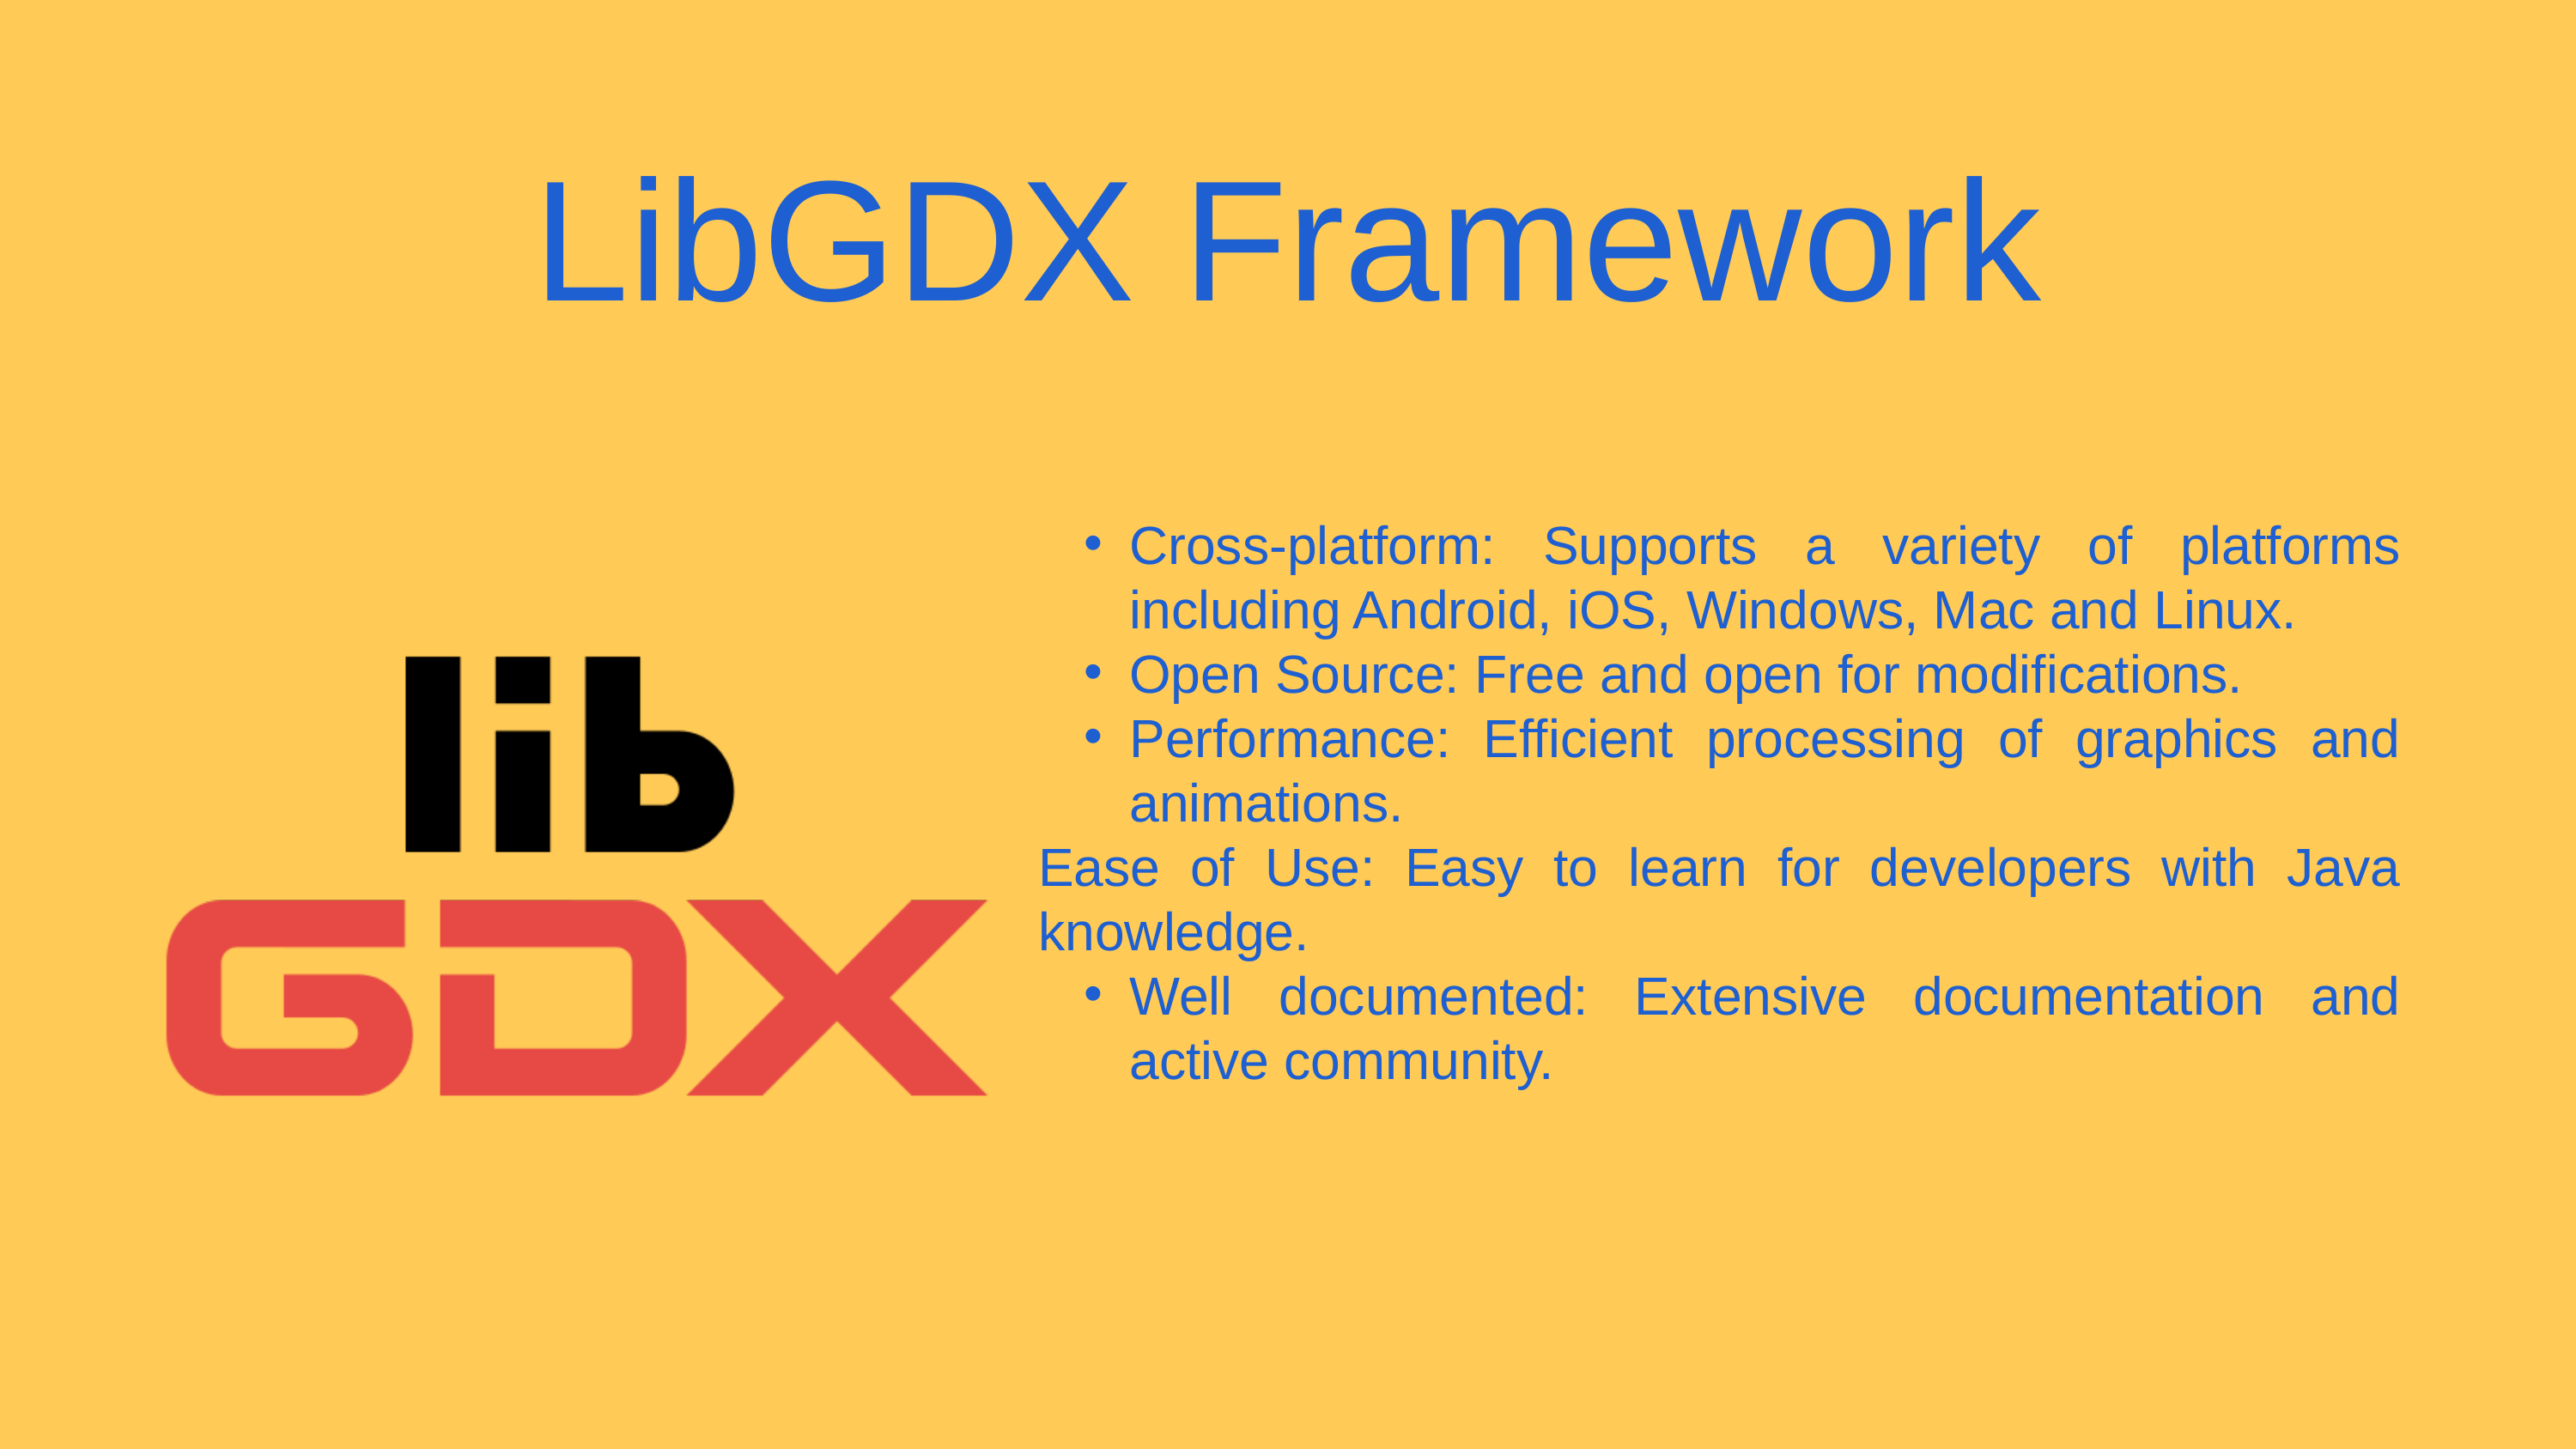

LibGDX Framework

Cross-platform: Supports a variety of platforms including Android, iOS, Windows, Mac and Linux.
Open Source: Free and open for modifications.
Performance: Efficient processing of graphics and animations.
Ease of Use: Easy to learn for developers with Java knowledge.
Well documented: Extensive documentation and active community.